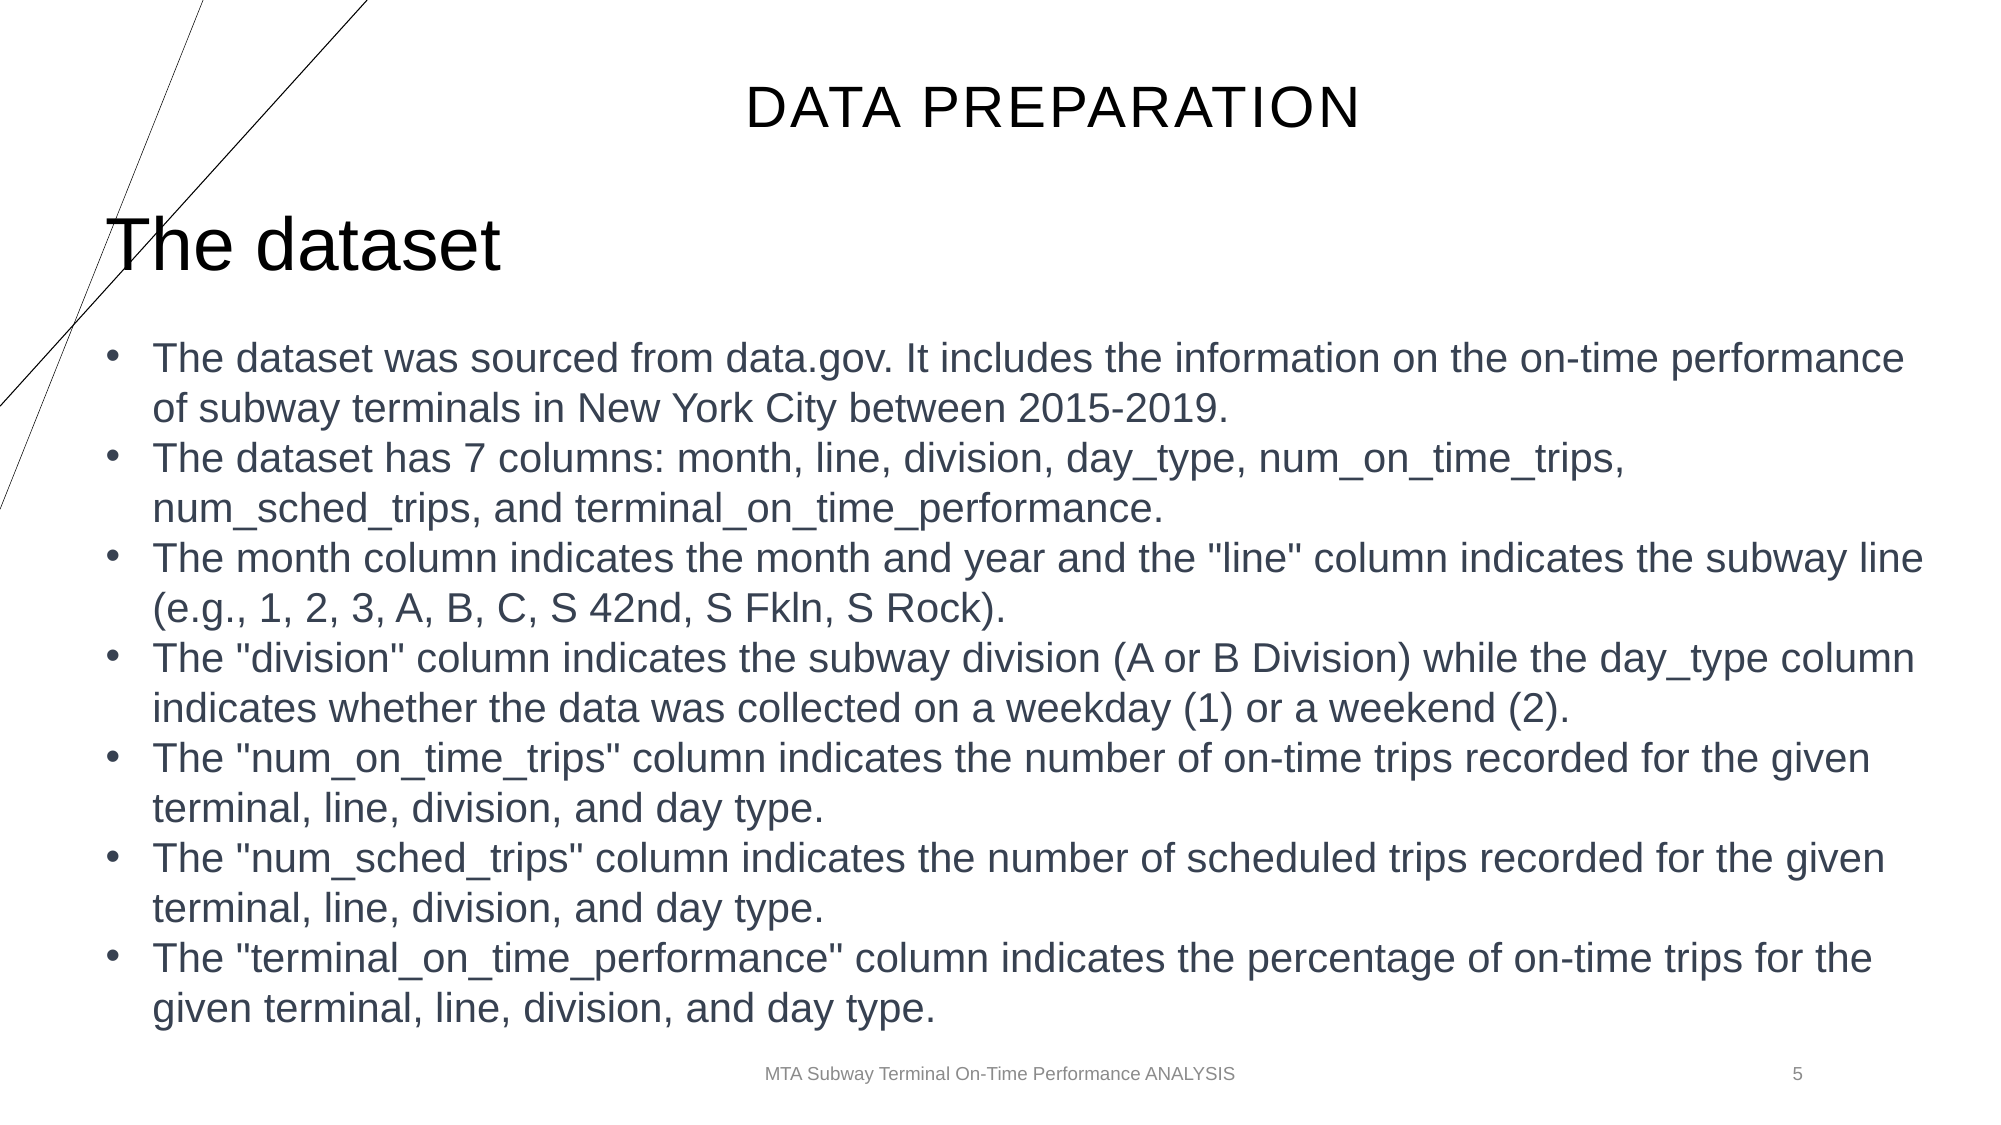

# DATA PREPARATION
The dataset

The dataset was sourced from data.gov. It includes the information on the on-time performance of subway terminals in New York City between 2015-2019.
The dataset has 7 columns: month, line, division, day_type, num_on_time_trips, num_sched_trips, and terminal_on_time_performance.
The month column indicates the month and year and the "line" column indicates the subway line (e.g., 1, 2, 3, A, B, C, S 42nd, S Fkln, S Rock).
The "division" column indicates the subway division (A or B Division) while the day_type column indicates whether the data was collected on a weekday (1) or a weekend (2).
The "num_on_time_trips" column indicates the number of on-time trips recorded for the given terminal, line, division, and day type.
The "num_sched_trips" column indicates the number of scheduled trips recorded for the given terminal, line, division, and day type.
The "terminal_on_time_performance" column indicates the percentage of on-time trips for the given terminal, line, division, and day type.

MTA Subway Terminal On-Time Performance ANALYSIS
5